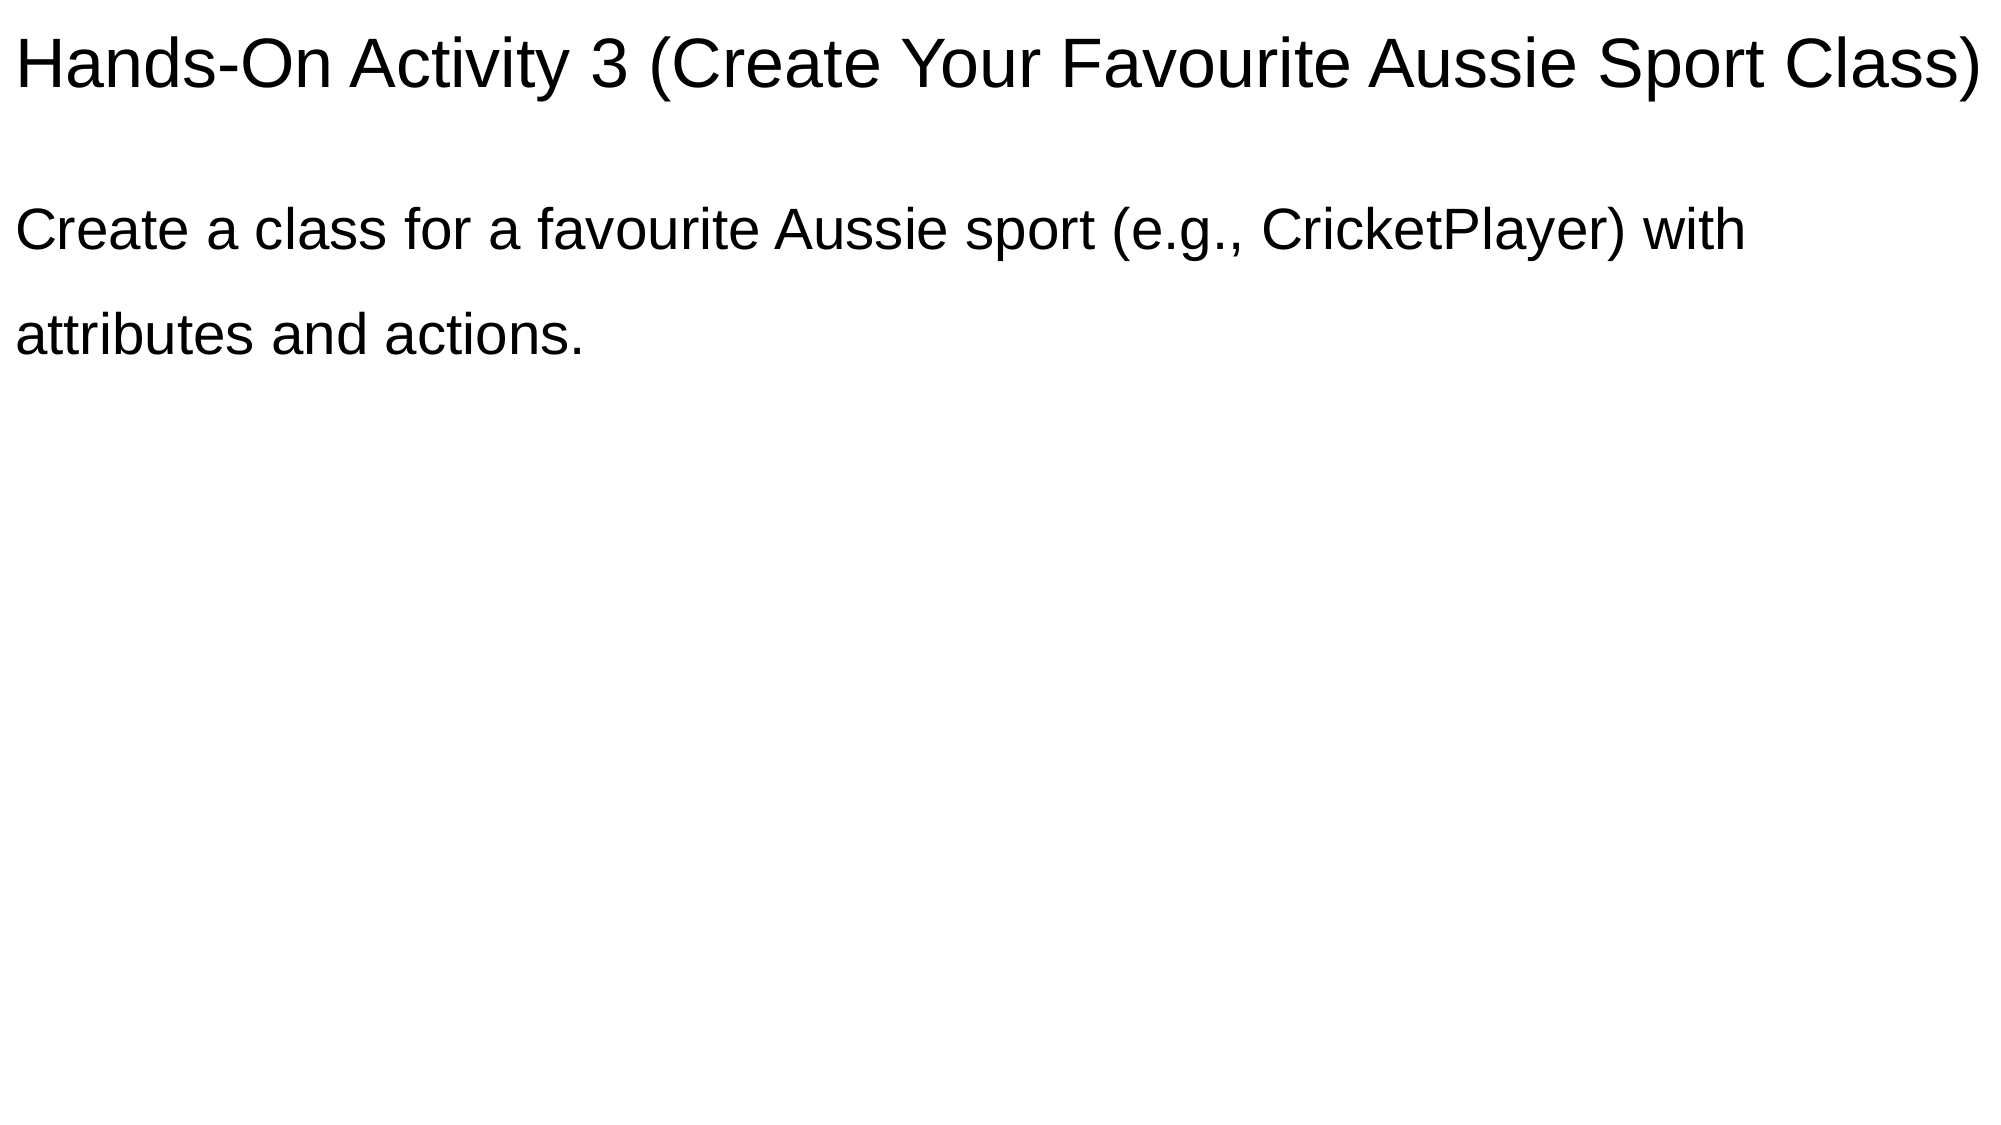

# Hands-On Activity 3 (Create Your Favourite Aussie Sport Class)
Create a class for a favourite Aussie sport (e.g., CricketPlayer) with attributes and actions.